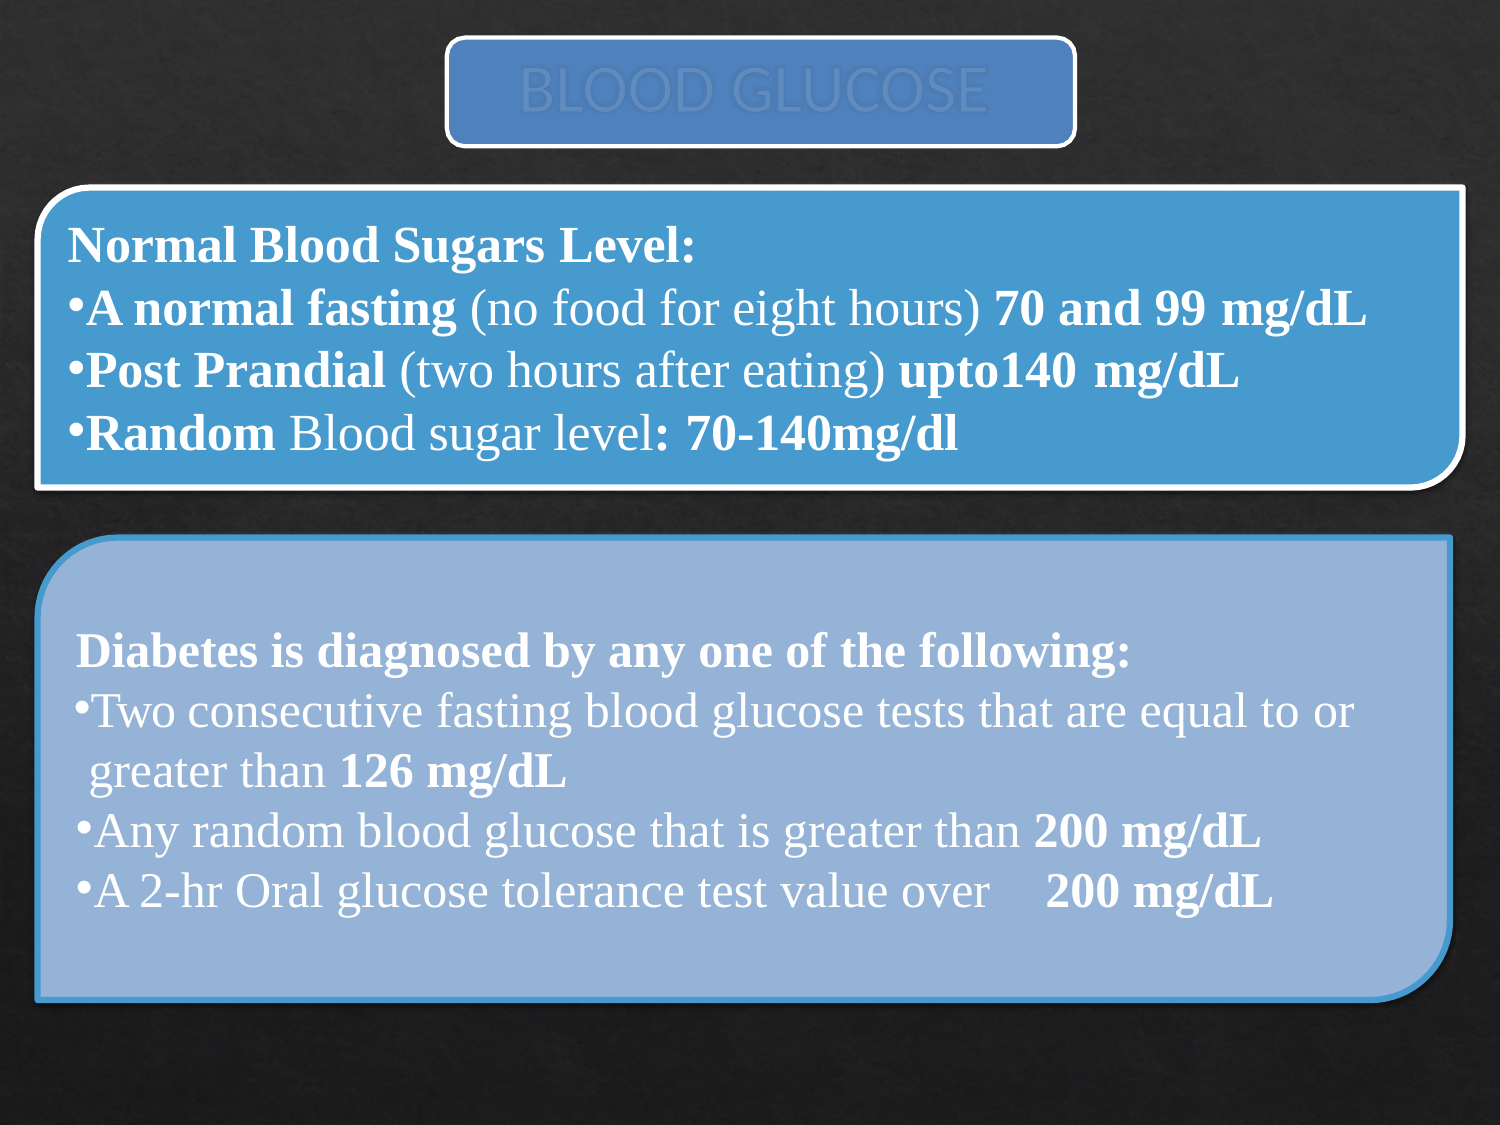

# BLOOD GLUCOSE

Normal Blood Sugars Level:
A normal fasting (no food for eight hours) 70 and 99 mg/dL
Post Prandial (two hours after eating) upto140 mg/dL
Random Blood sugar level: 70-140mg/dl

Diabetes is diagnosed by any one of the following:
Two consecutive fasting blood glucose tests that are equal to or  greater than 126 mg/dL
Any random blood glucose that is greater than 200 mg/dL
A 2-hr Oral glucose tolerance test value over	200 mg/dL